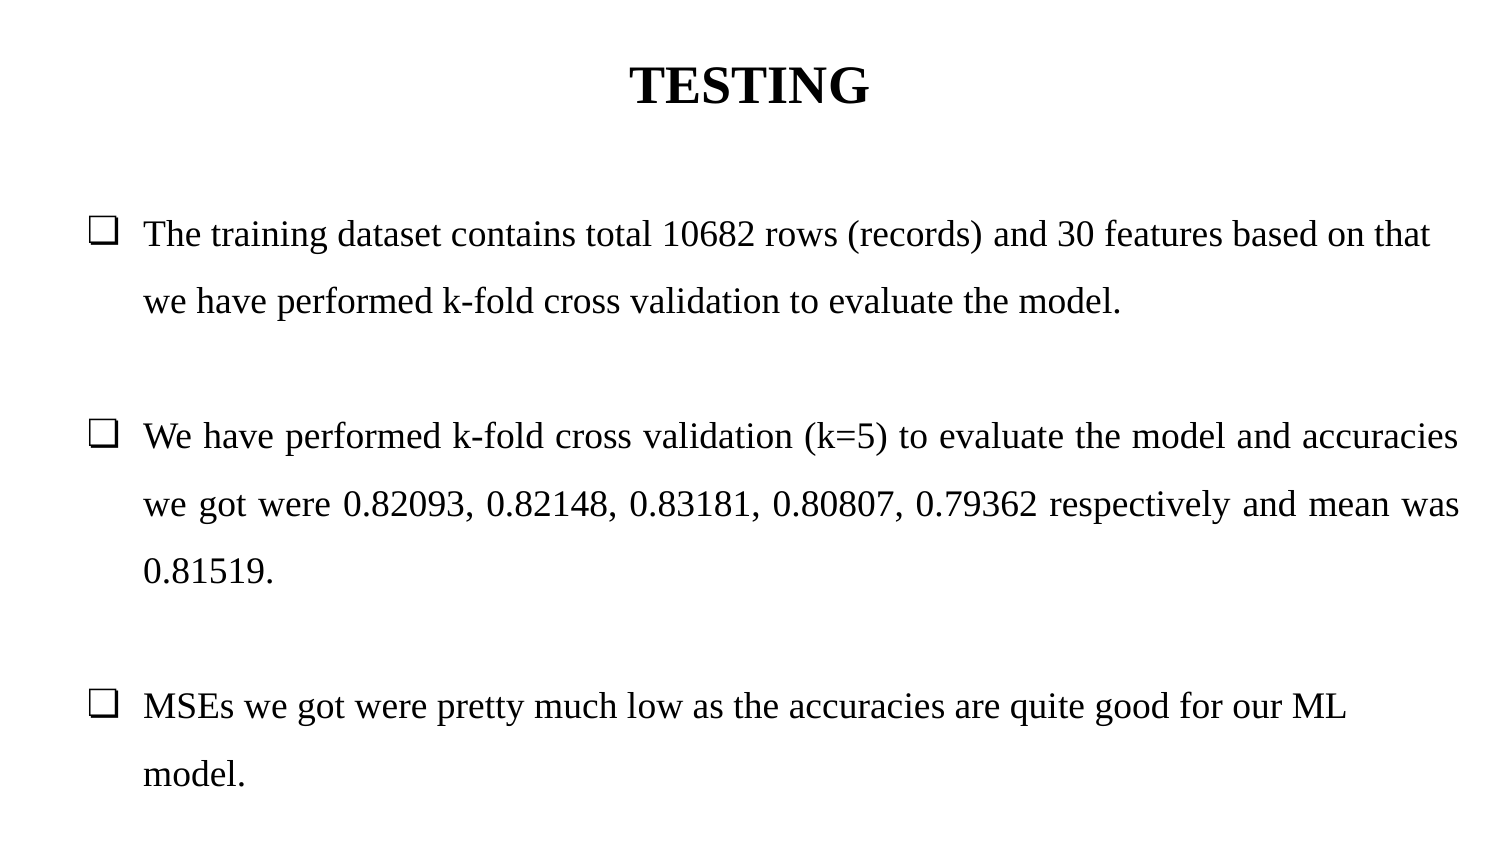

TESTING
The training dataset contains total 10682 rows (records) and 30 features based on that we have performed k-fold cross validation to evaluate the model.

We have performed k-fold cross validation (k=5) to evaluate the model and accuracies we got were 0.82093, 0.82148, 0.83181, 0.80807, 0.79362 respectively and mean was 0.81519.

MSEs we got were pretty much low as the accuracies are quite good for our ML model.